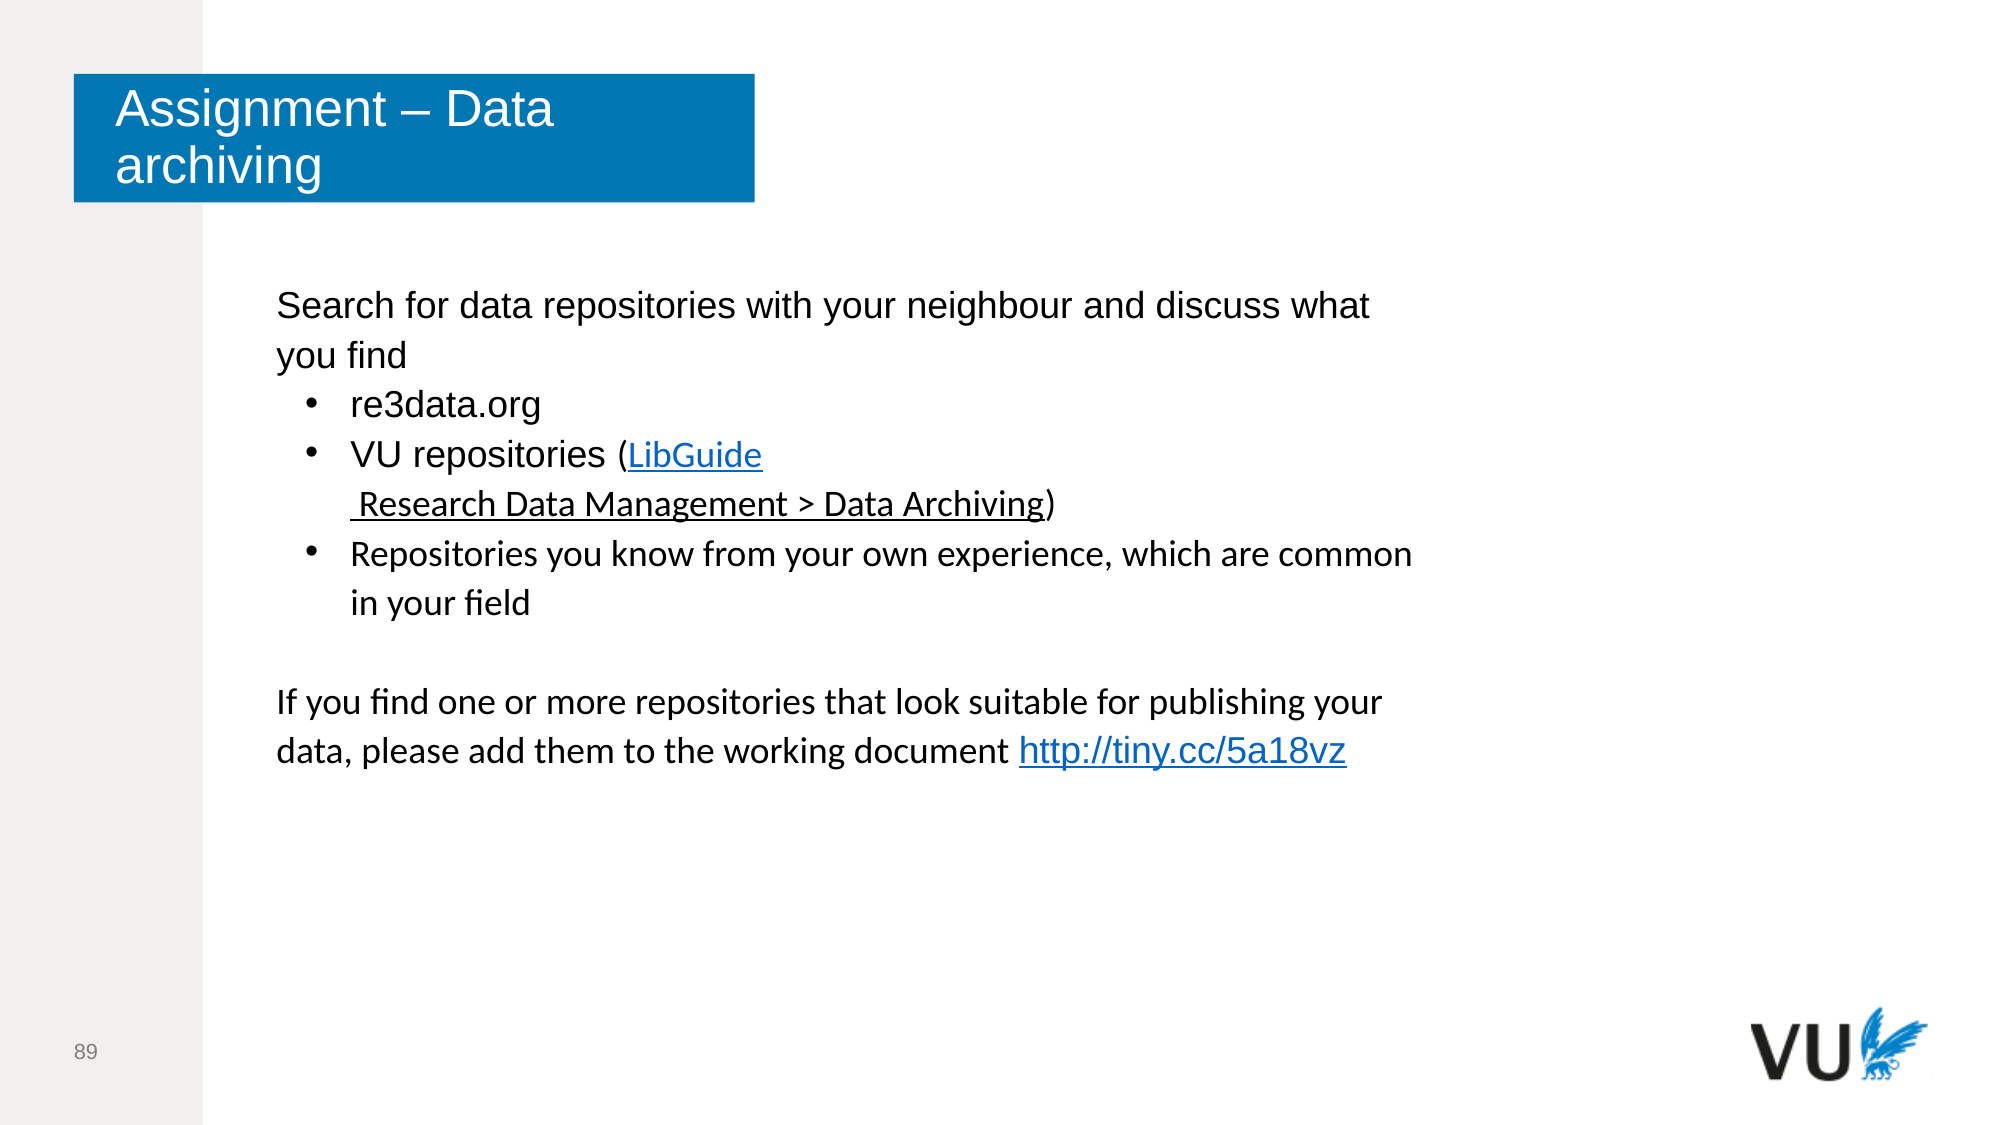

# Assignment – Data archiving
Search for data repositories with your neighbour and discuss what you find
re3data.org
VU repositories (LibGuide Research Data Management > Data Archiving)​
Repositories you know from your own experience, which are common in your field​

If you find one or more repositories that look suitable for publishing your data, please add them to the working document http://tiny.cc/5a18vz
89